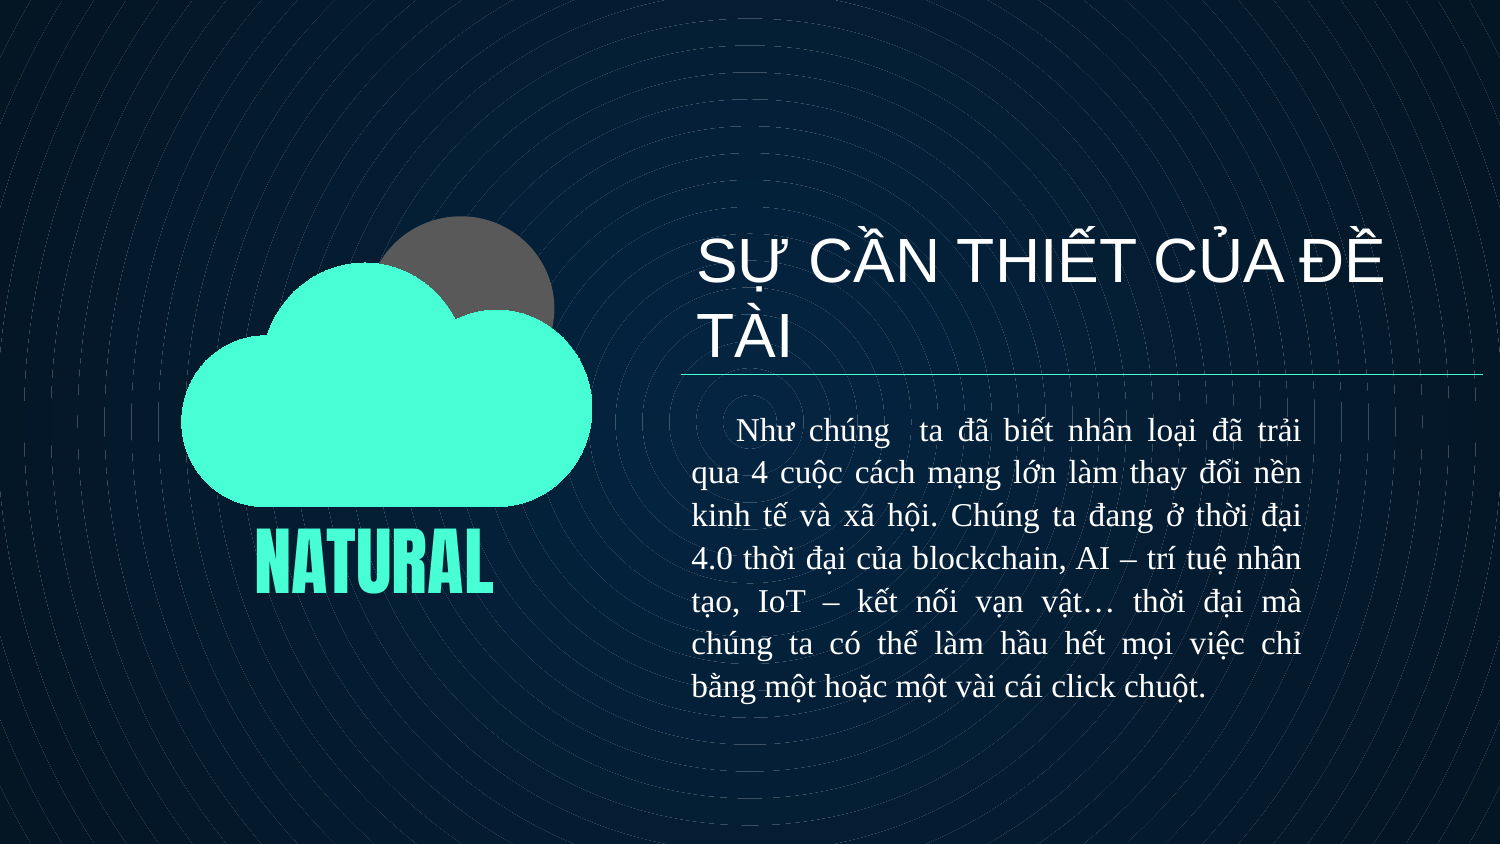

# SỰ CẦN THIẾT CỦA ĐỀ TÀI
Như chúng  ta đã biết nhân loại đã trải qua 4 cuộc cách mạng lớn làm thay đổi nền kinh tế và xã hội. Chúng ta đang ở thời đại 4.0 thời đại của blockchain, AI – trí tuệ nhân tạo, IoT – kết nối vạn vật… thời đại mà chúng ta có thể làm hầu hết mọi việc chỉ bằng một hoặc một vài cái click chuột.

NATURAL